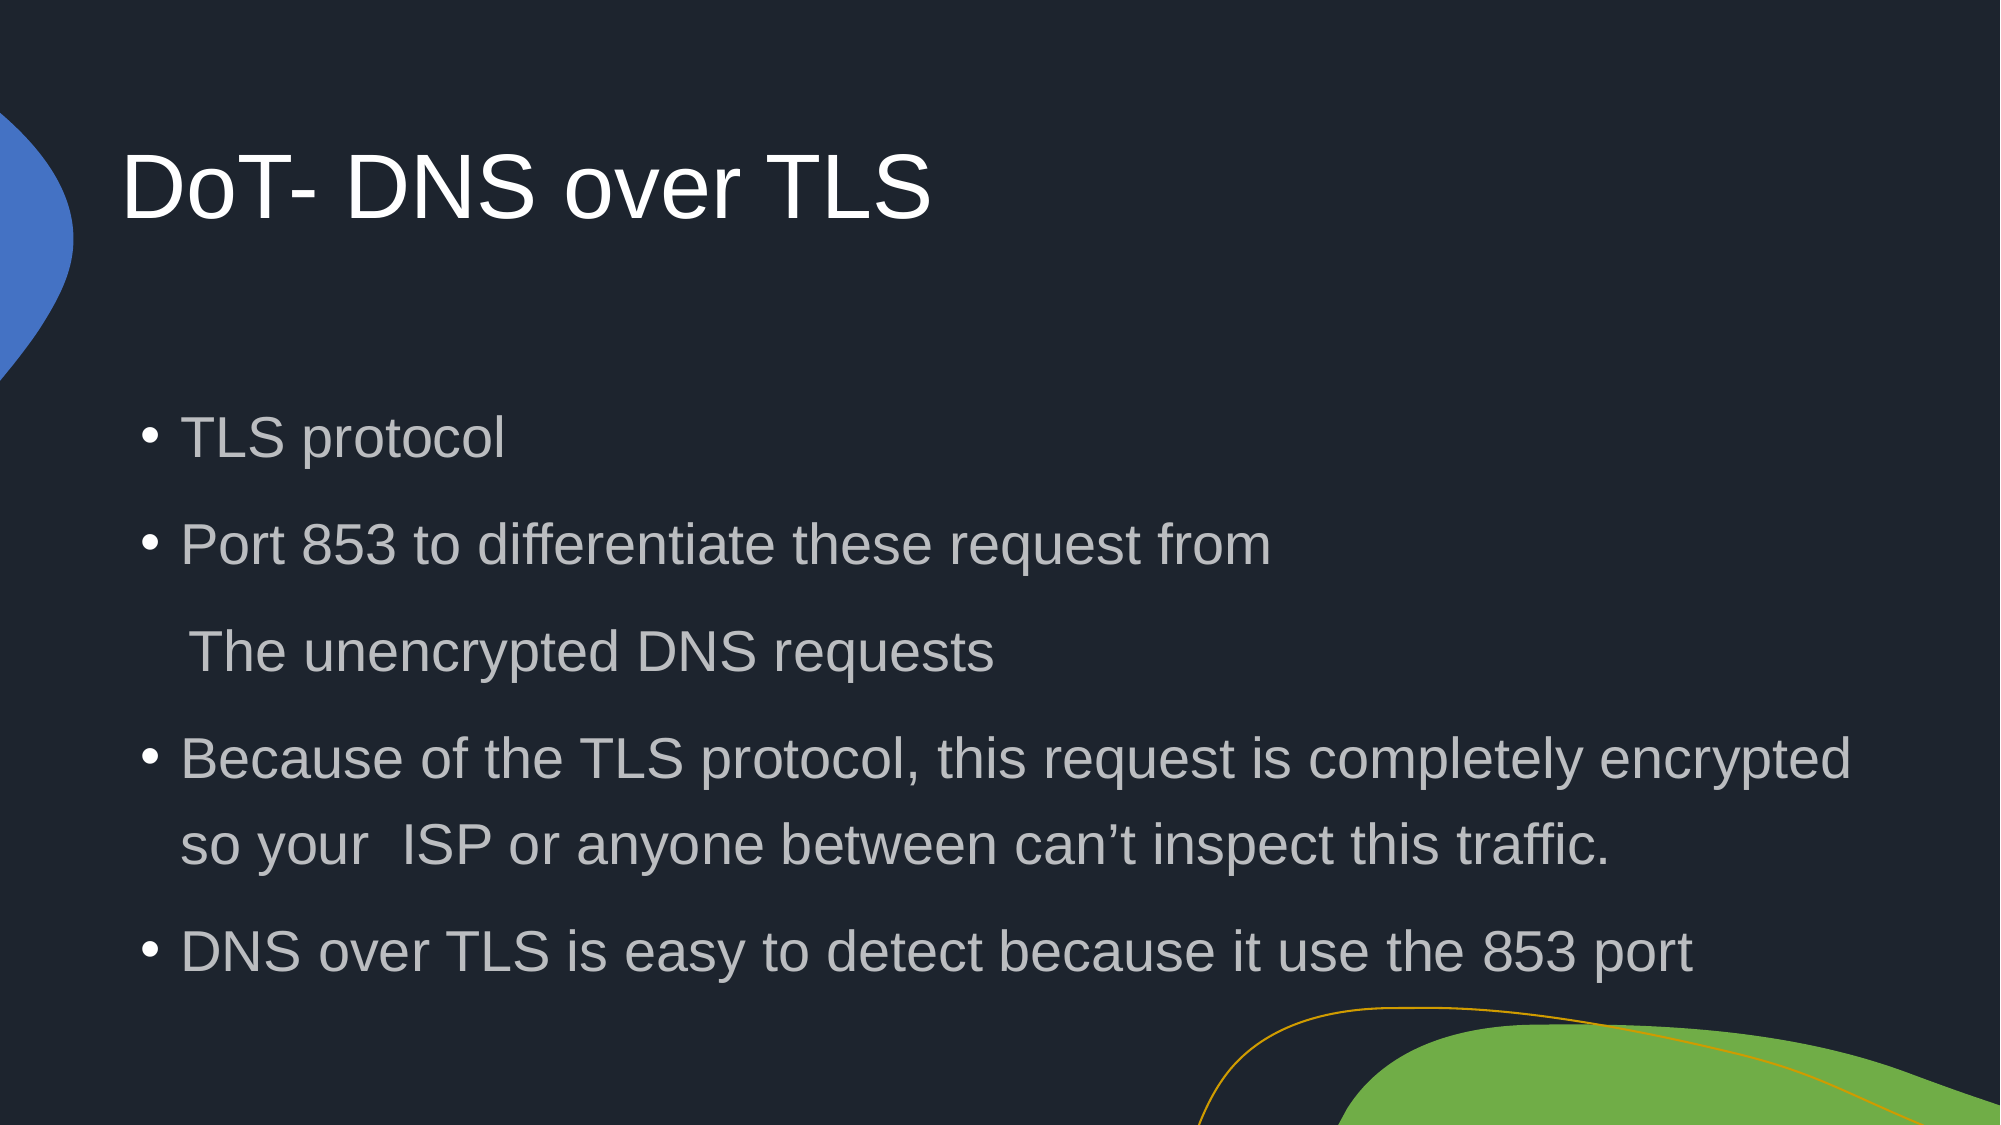

# DoT- DNS over TLS
TLS protocol
Port 853 to differentiate these request from
   The unencrypted DNS requests
Because of the TLS protocol, this request is completely encrypted so your  ISP or anyone between can’t inspect this traffic.
DNS over TLS is easy to detect because it use the 853 port